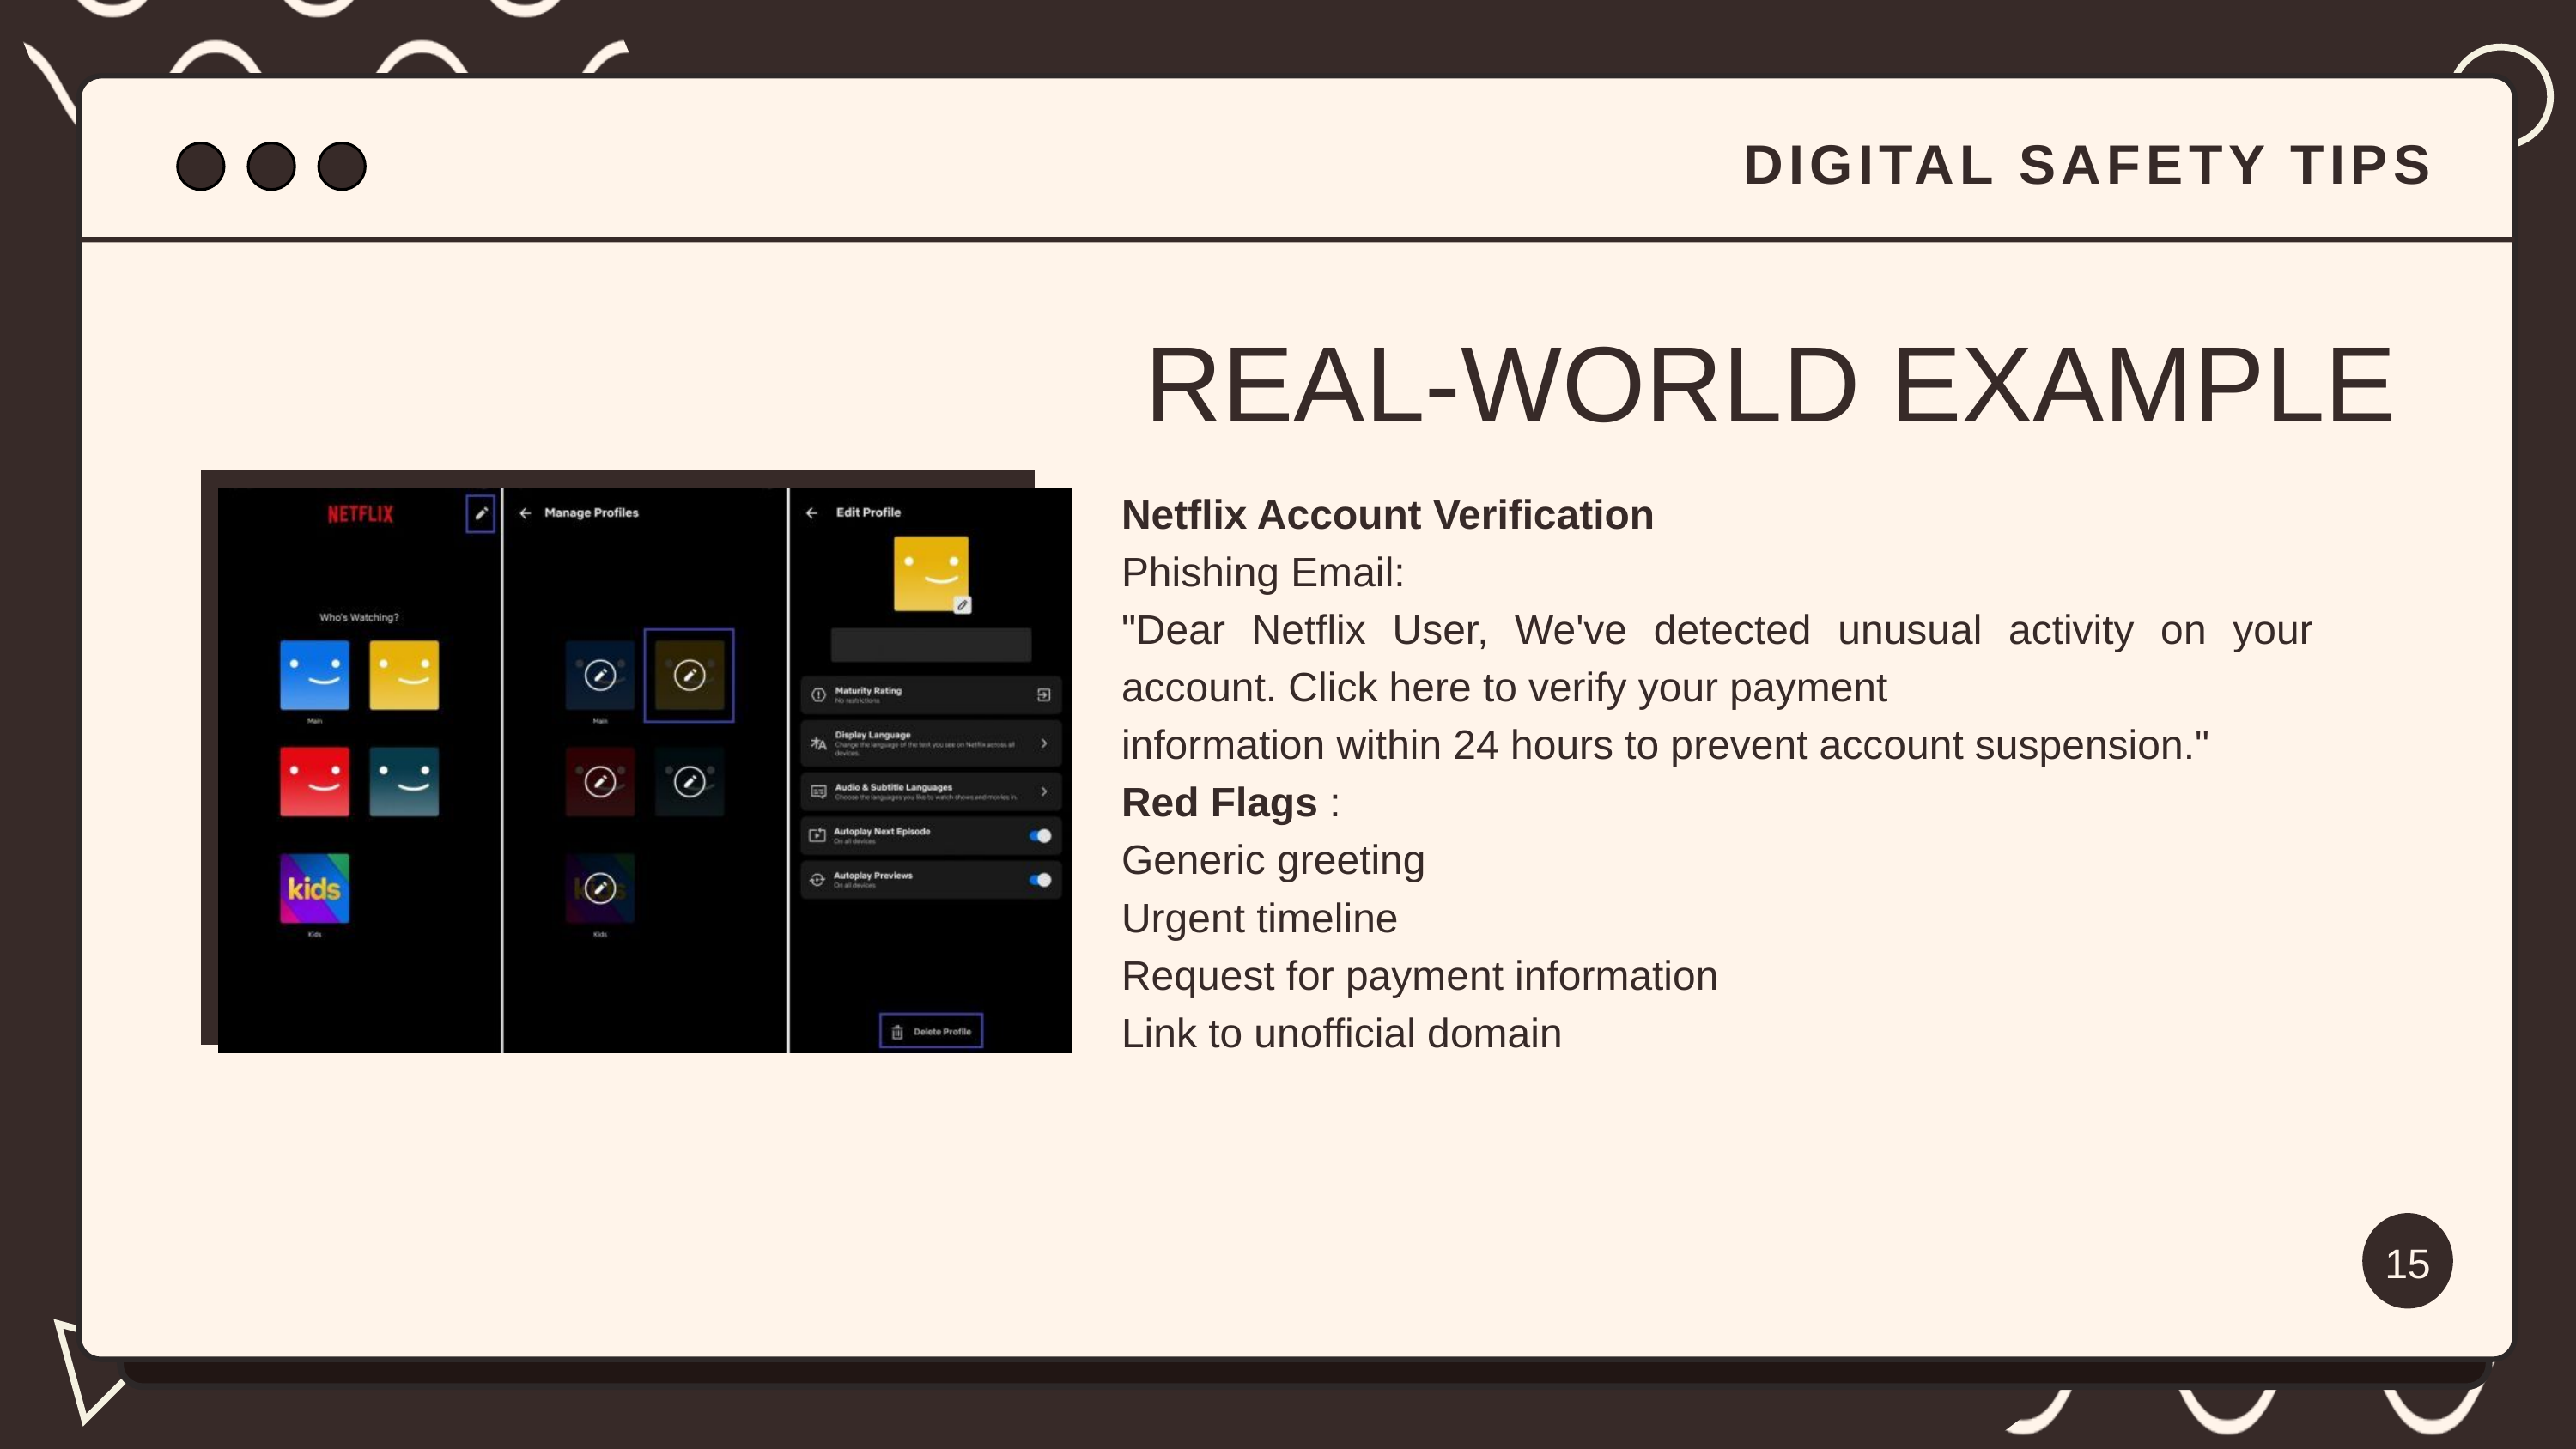

DIGITAL SAFETY TIPS

REAL-WORLD EXAMPLE

Netflix Account Verification
Phishing Email:
"Dear Netflix User, We've detected unusual activity on your account. Click here to verify your payment
information within 24 hours to prevent account suspension."
Red Flags :
Generic greeting
Urgent timeline
Request for payment information
Link to unofficial domain

15